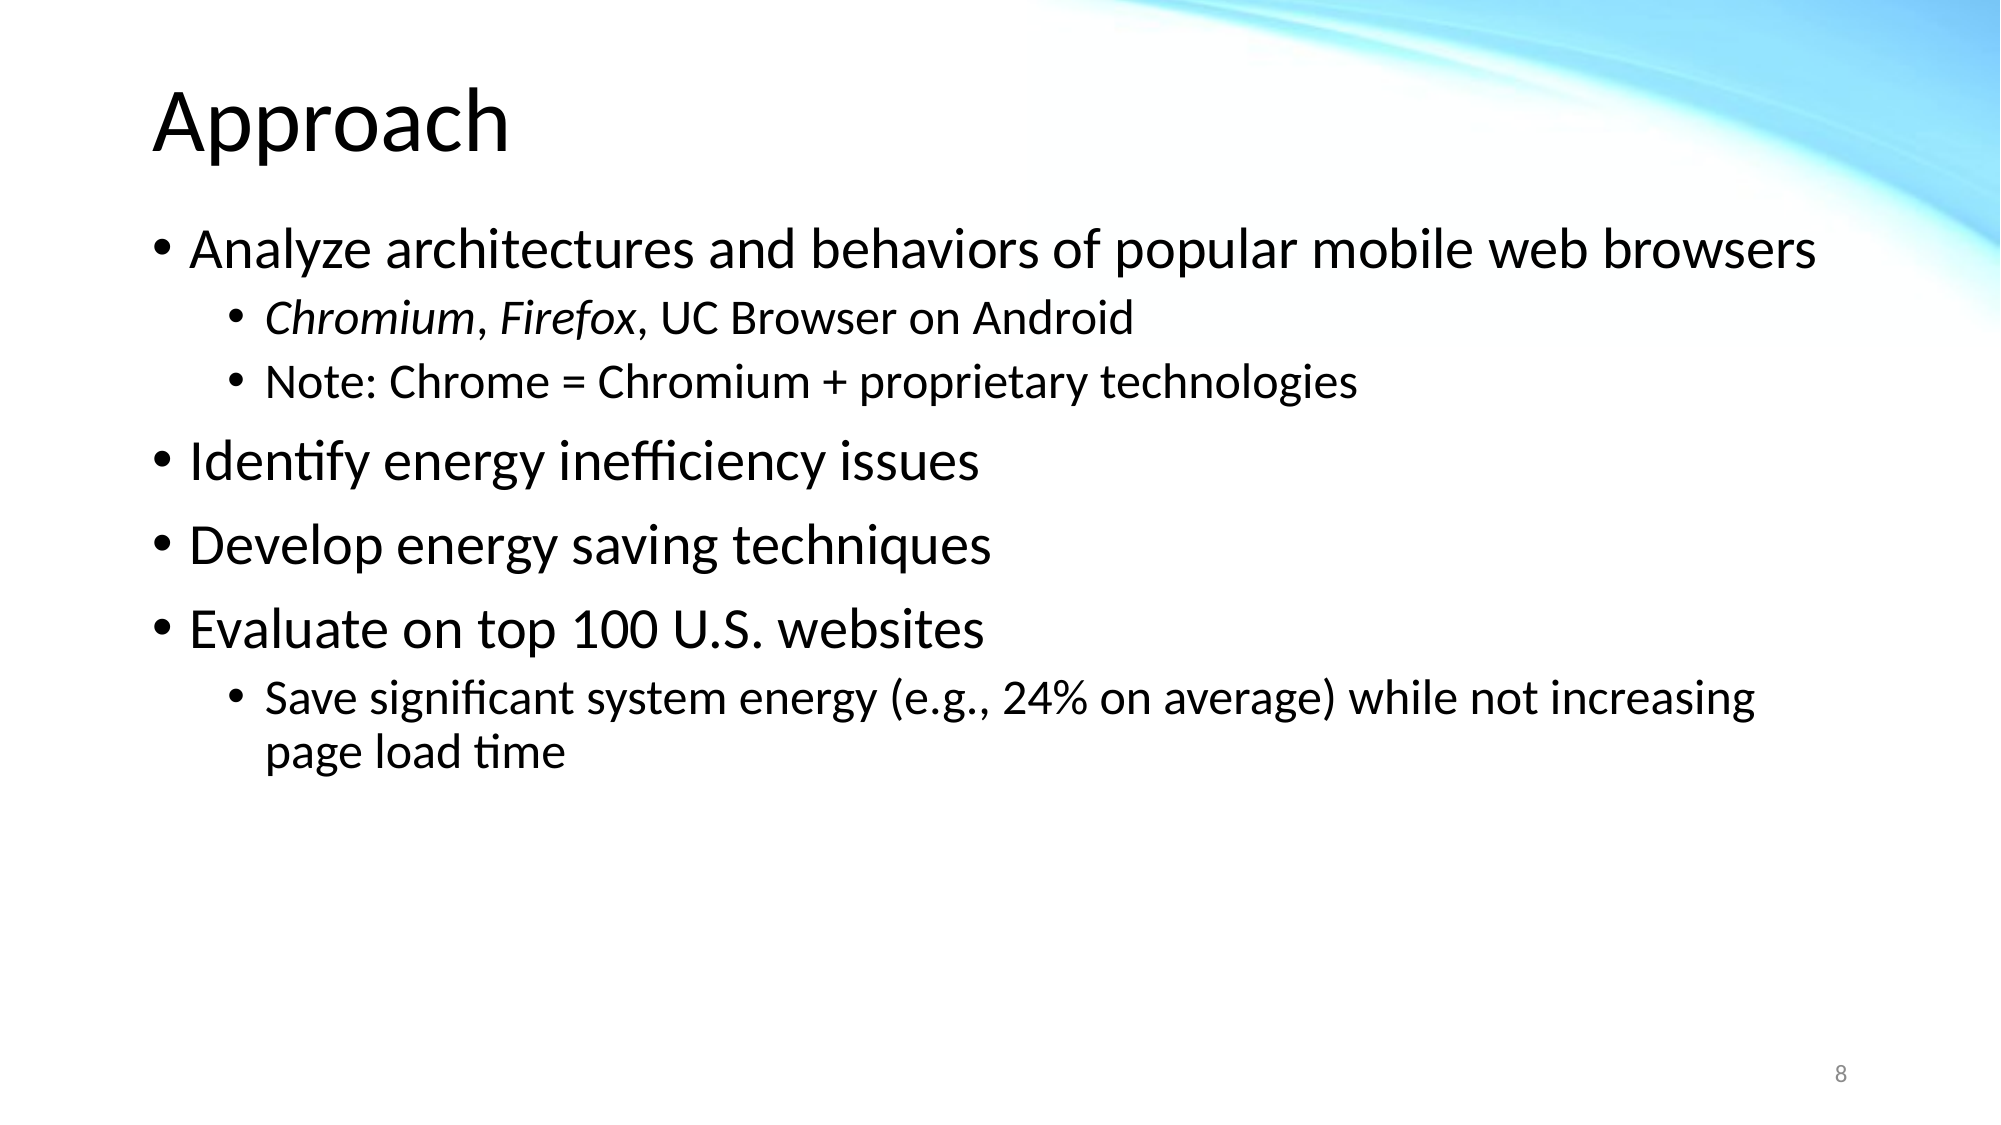

# Approach
Analyze architectures and behaviors of popular mobile web browsers
Chromium, Firefox, UC Browser on Android
Note: Chrome = Chromium + proprietary technologies
Identify energy inefficiency issues
Develop energy saving techniques
Evaluate on top 100 U.S. websites
Save significant system energy (e.g., 24% on average) while not increasing page load time

8